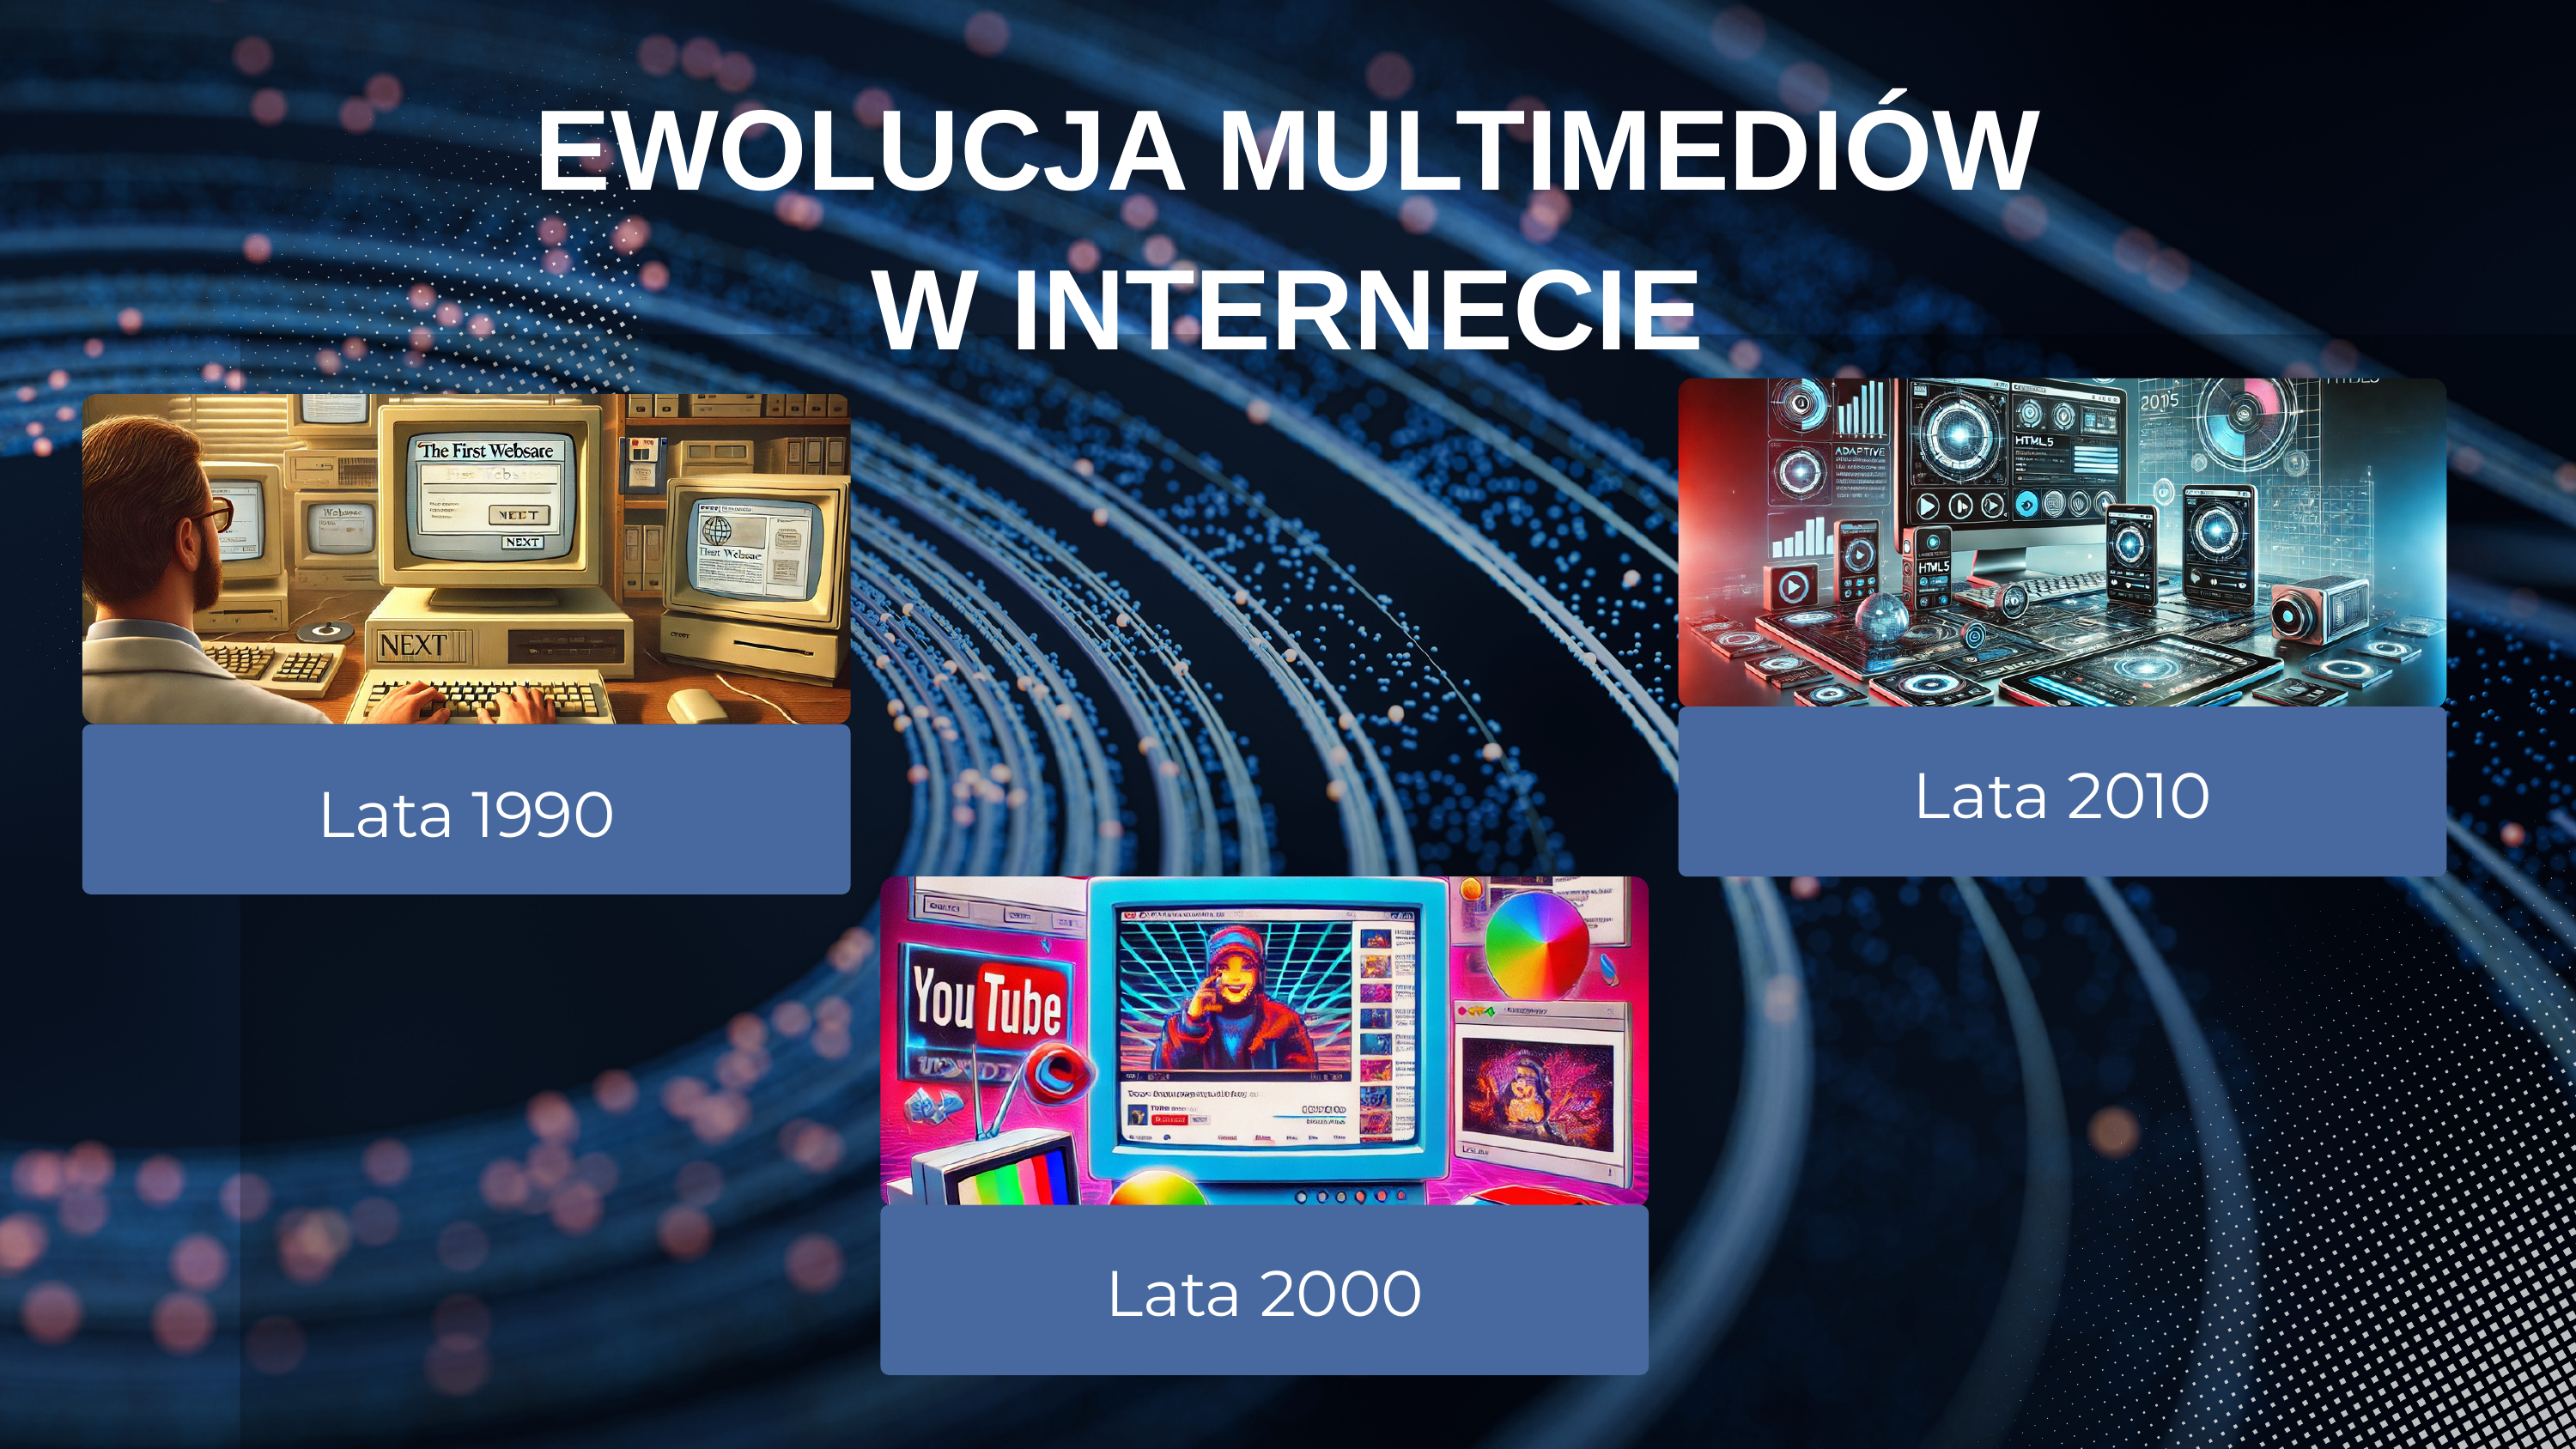

EWOLUCJA MULTIMEDIÓW W INTERNECIE

Lata 2010
Lata 1990

Lata 2000